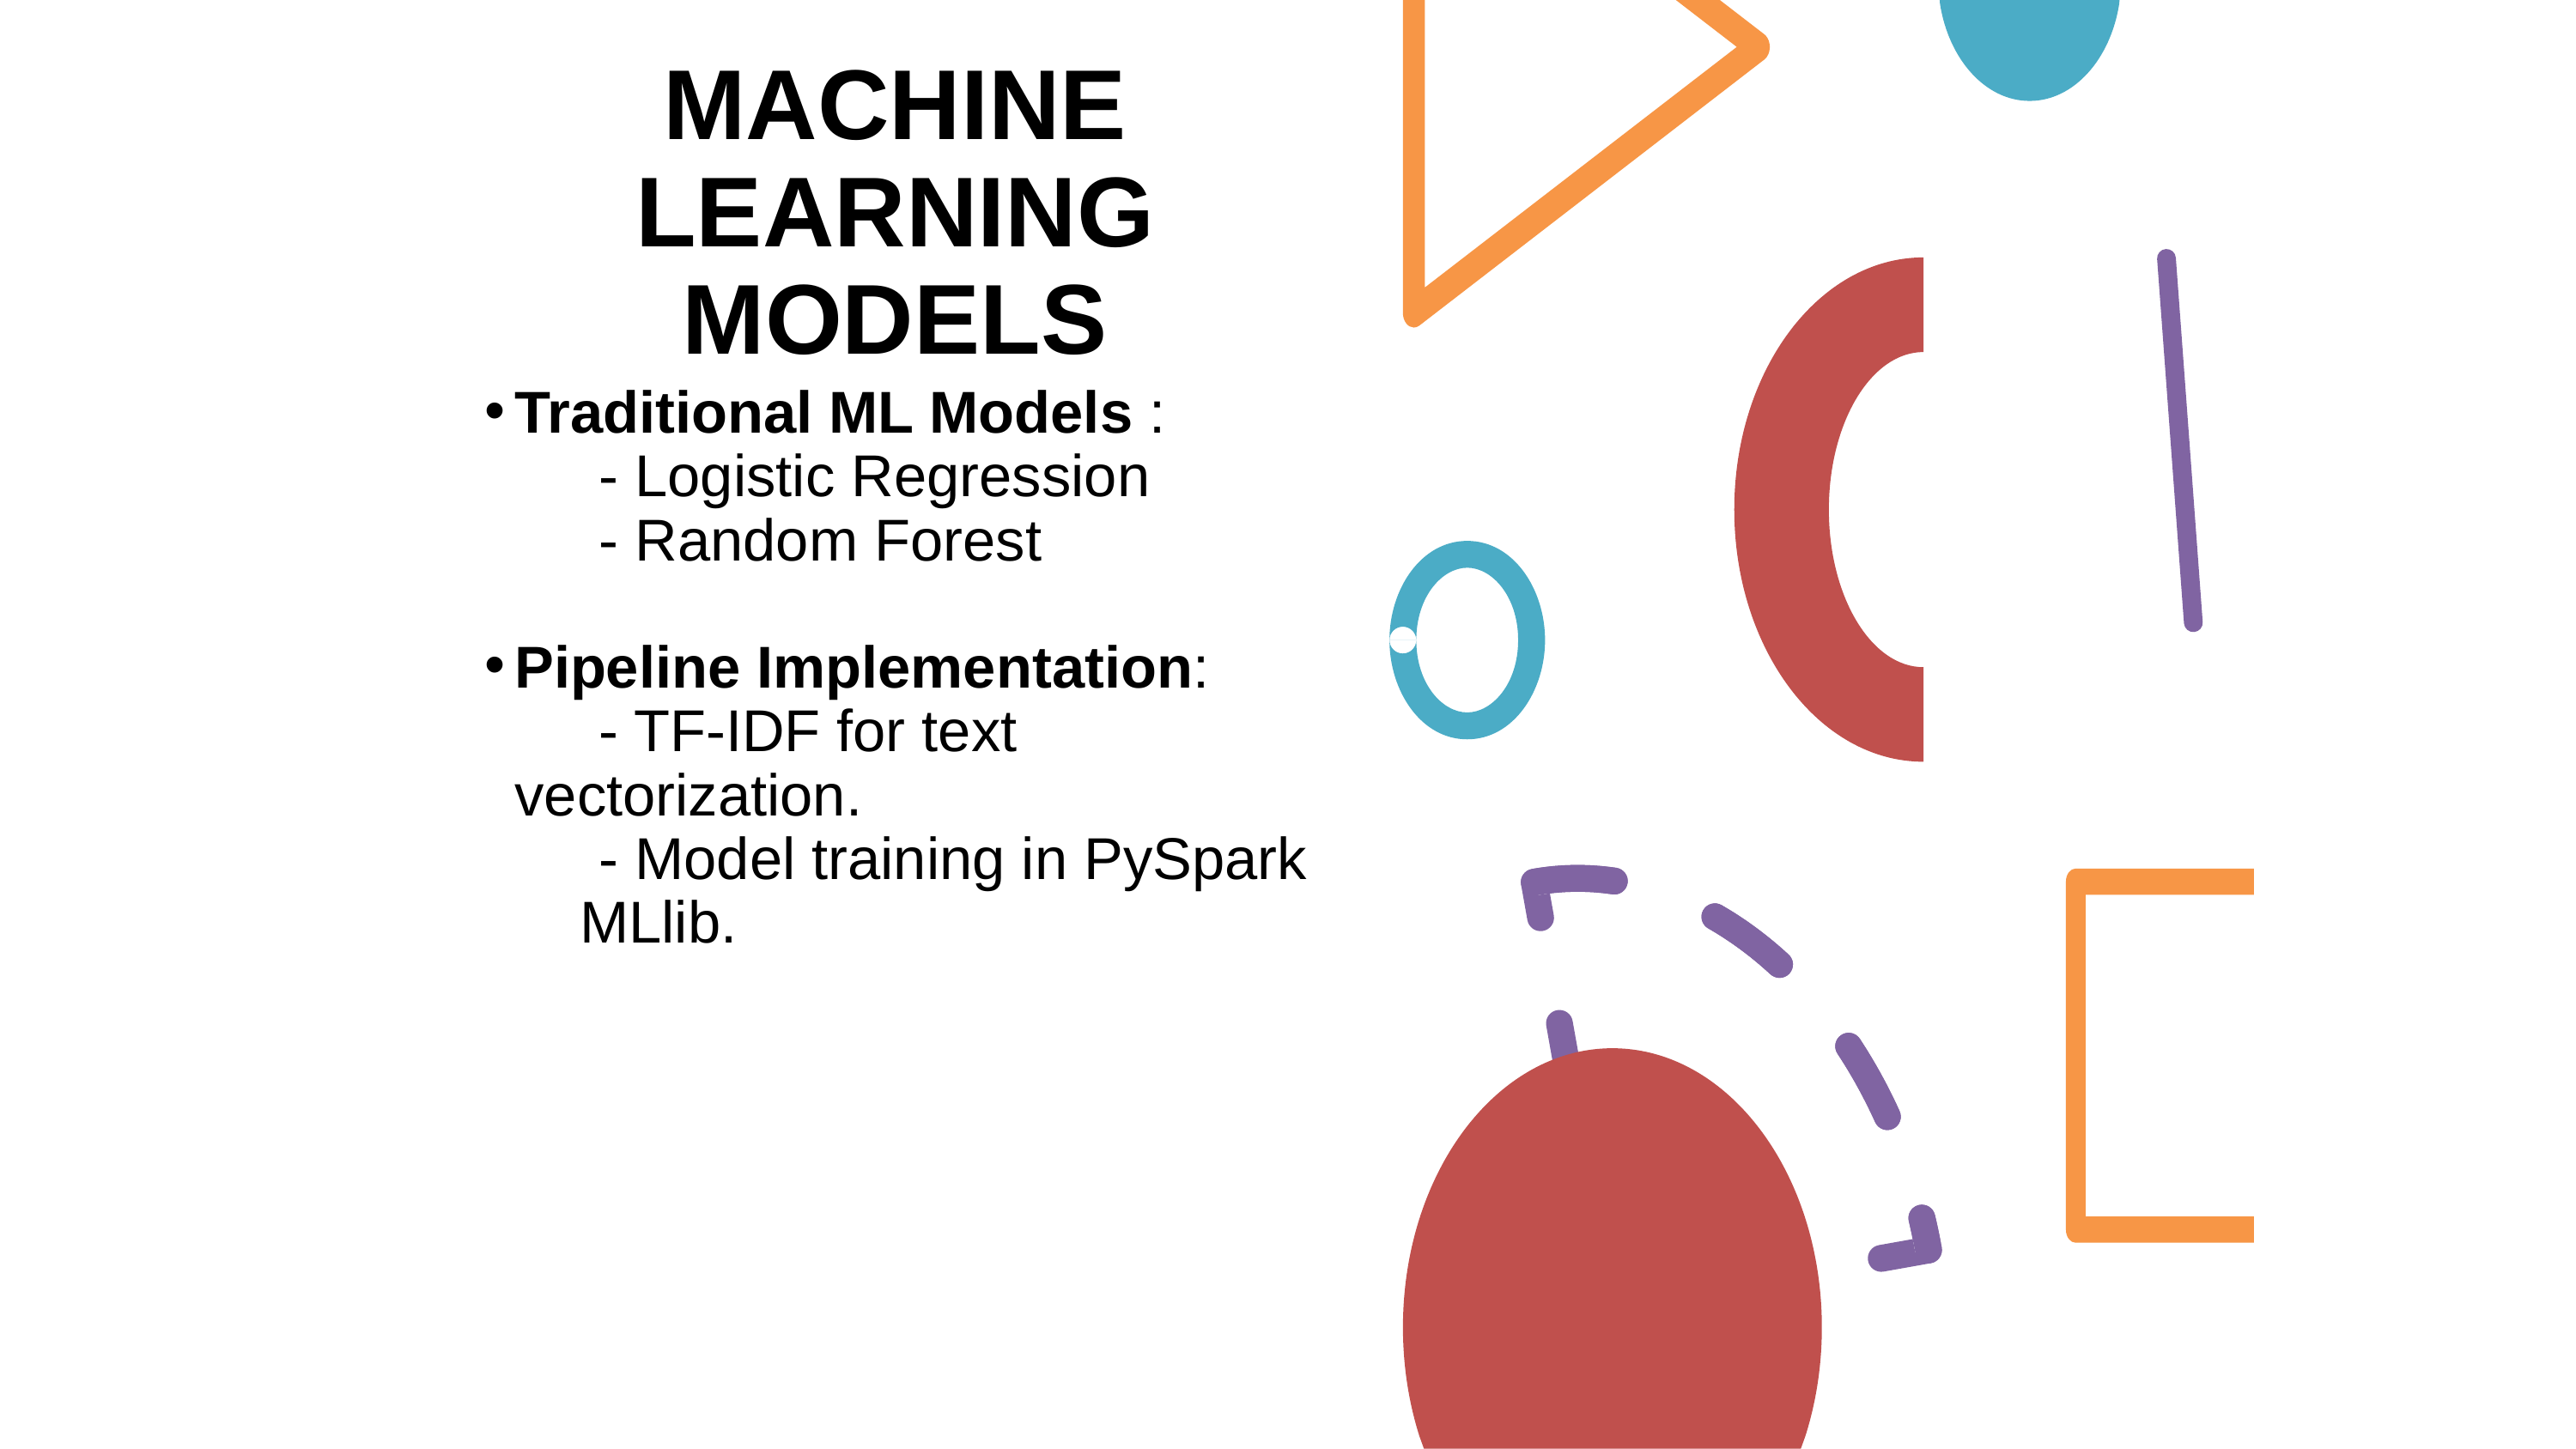

MACHINE LEARNING MODELS

Traditional ML Models :
       - Logistic Regression
       - Random Forest

Pipeline Implementation:
       - TF-IDF for text vectorization.
       - Model training in PySpark      MLlib.